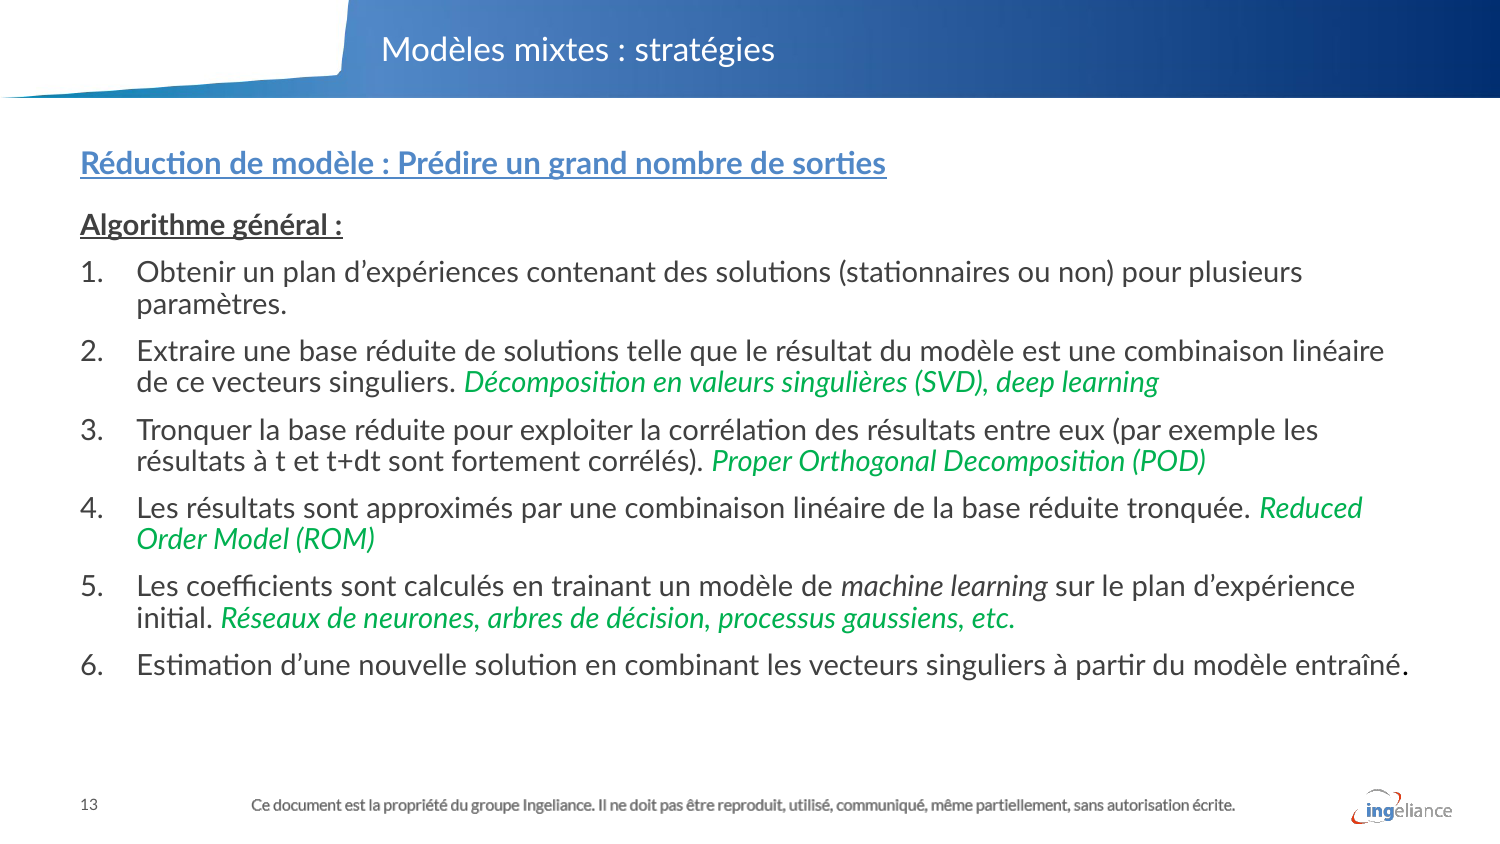

# Modèles mixtes : stratégies
Réduction de modèle : Prédire un grand nombre de sorties
Algorithme général :
Obtenir un plan d’expériences contenant des solutions (stationnaires ou non) pour plusieurs paramètres.
Extraire une base réduite de solutions telle que le résultat du modèle est une combinaison linéaire de ce vecteurs singuliers. Décomposition en valeurs singulières (SVD), deep learning
Tronquer la base réduite pour exploiter la corrélation des résultats entre eux (par exemple les résultats à t et t+dt sont fortement corrélés). Proper Orthogonal Decomposition (POD)
Les résultats sont approximés par une combinaison linéaire de la base réduite tronquée. Reduced Order Model (ROM)
Les coefficients sont calculés en trainant un modèle de machine learning sur le plan d’expérience initial. Réseaux de neurones, arbres de décision, processus gaussiens, etc.
Estimation d’une nouvelle solution en combinant les vecteurs singuliers à partir du modèle entraîné.

13